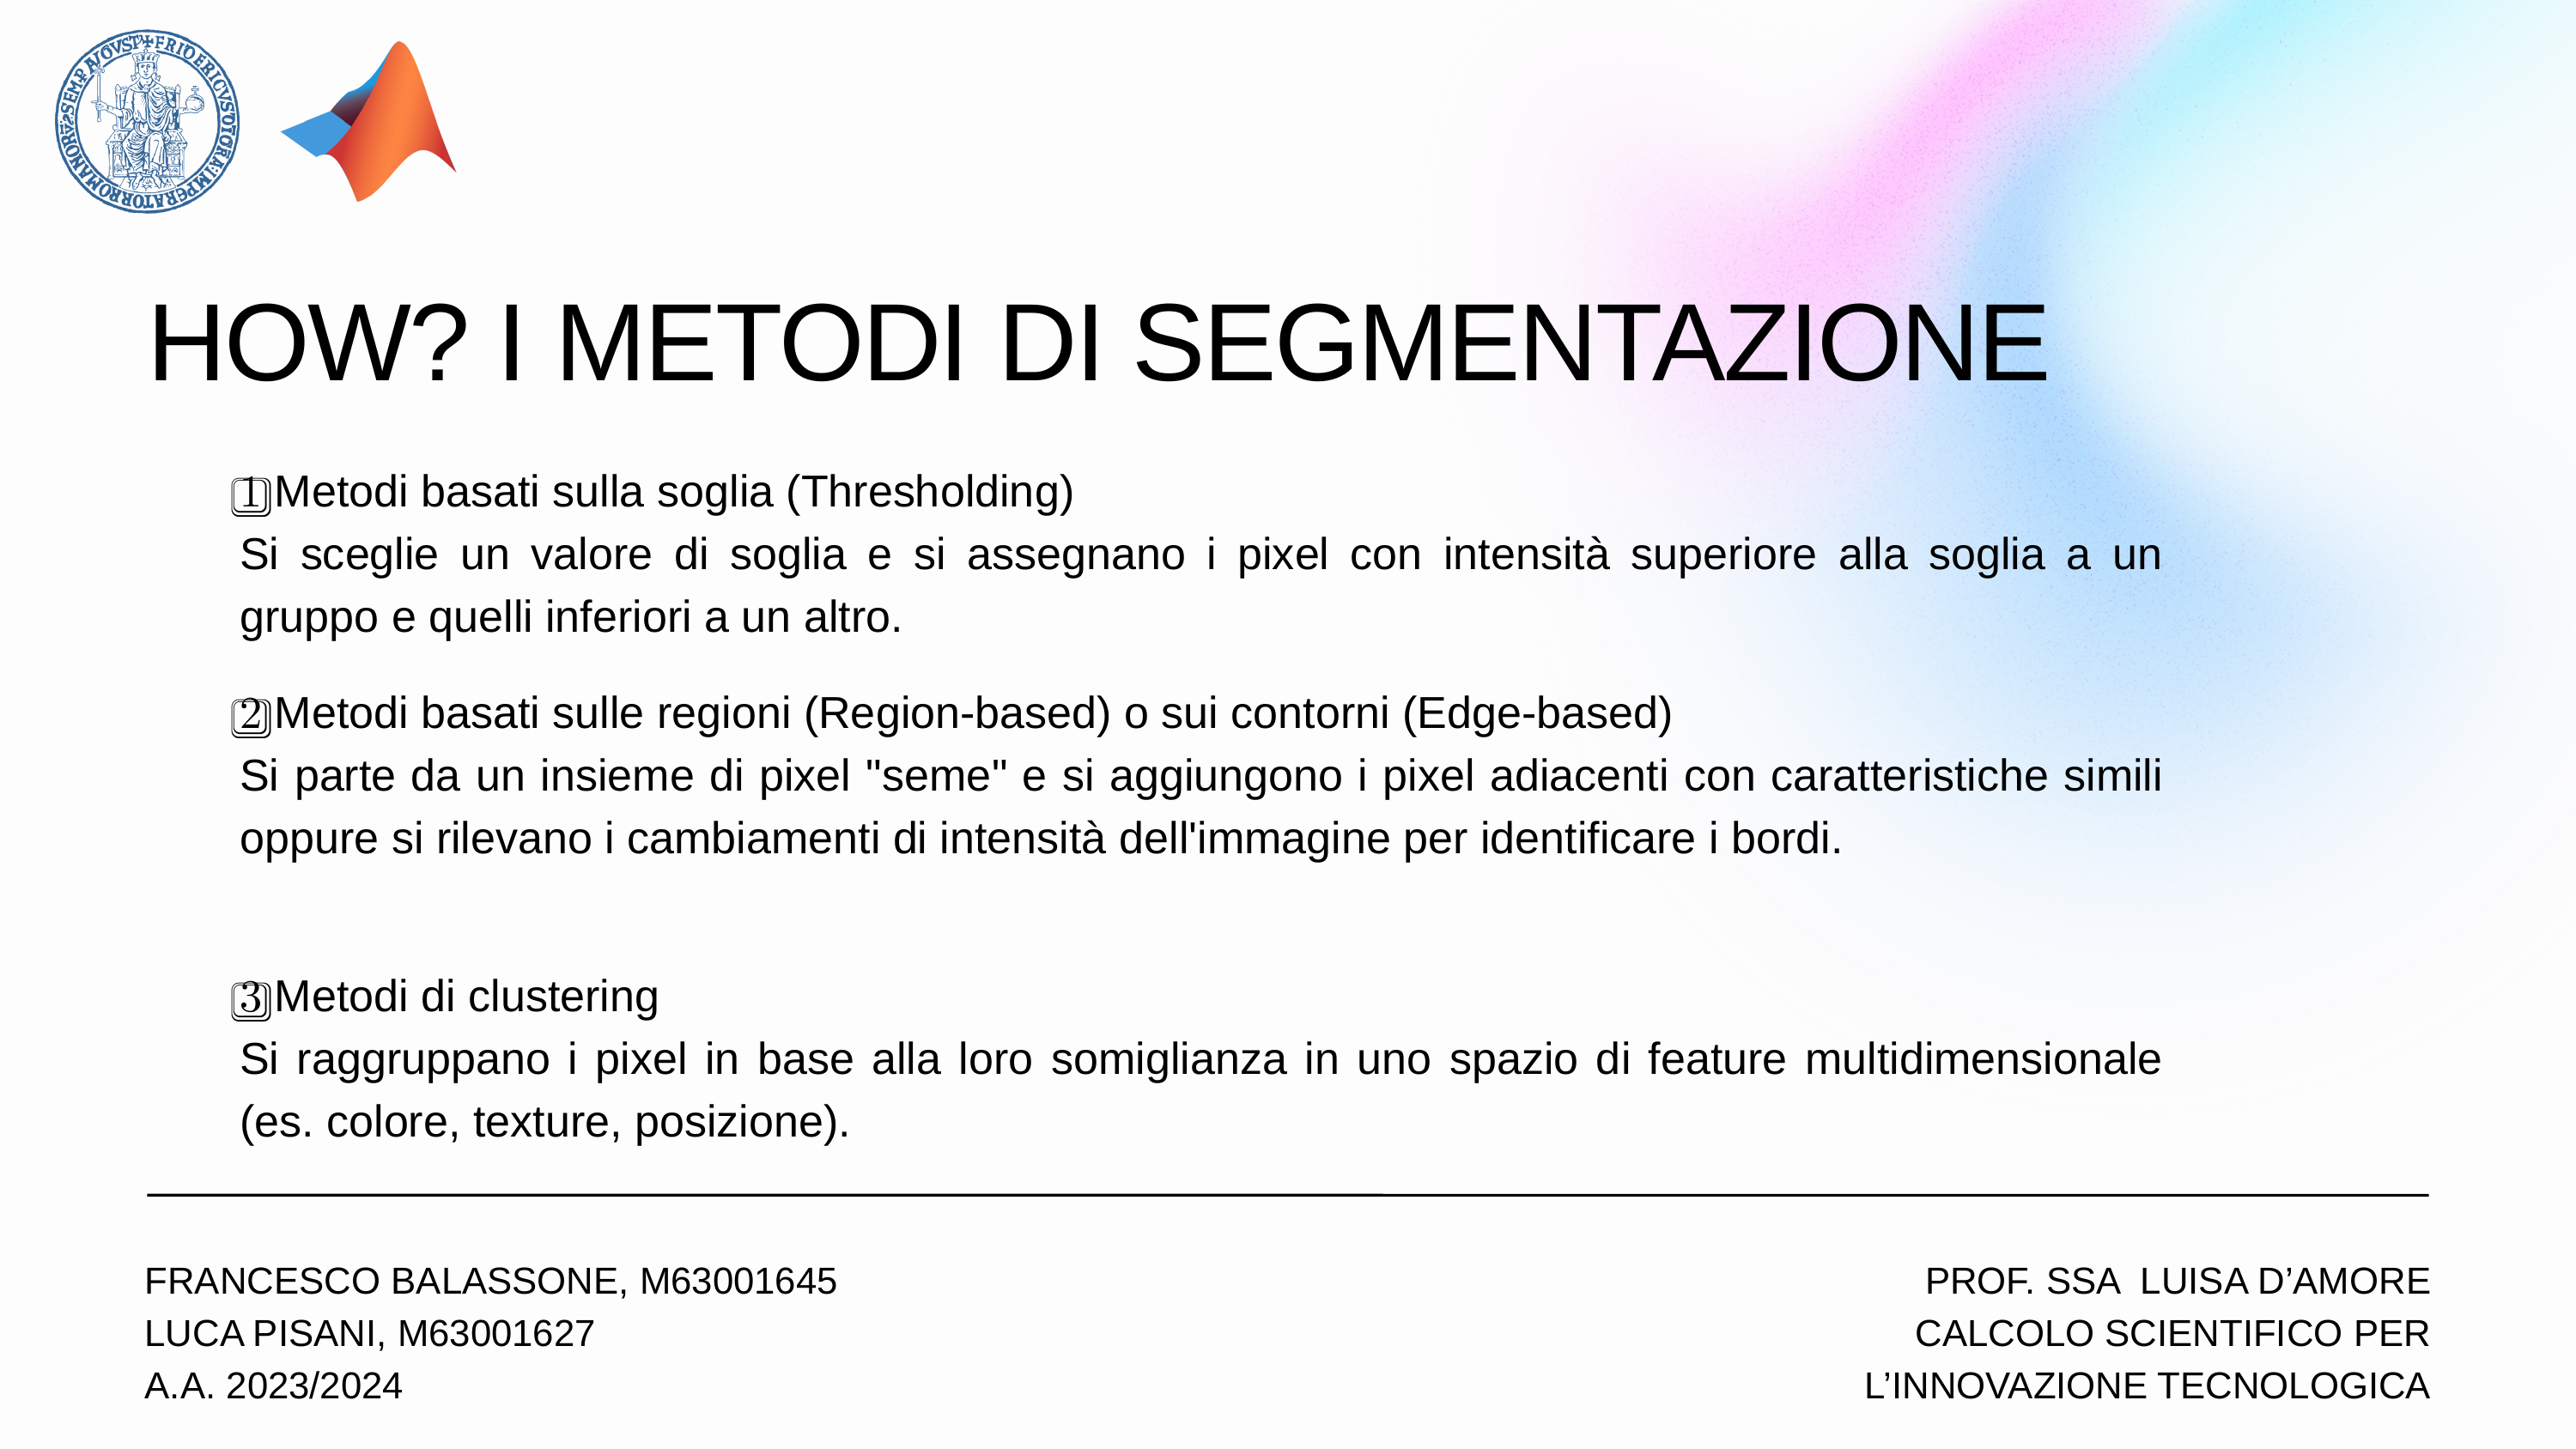

HOW? I METODI DI SEGMENTAZIONE
1️⃣ Metodi basati sulla soglia (Thresholding)
Si sceglie un valore di soglia e si assegnano i pixel con intensità superiore alla soglia a un gruppo e quelli inferiori a un altro.
2️⃣ Metodi basati sulle regioni (Region-based) o sui contorni (Edge-based)
Si parte da un insieme di pixel "seme" e si aggiungono i pixel adiacenti con caratteristiche simili oppure si rilevano i cambiamenti di intensità dell'immagine per identificare i bordi.
3️⃣ Metodi di clustering
Si raggruppano i pixel in base alla loro somiglianza in uno spazio di feature multidimensionale (es. colore, texture, posizione).

FRANCESCO BALASSONE, M63001645
LUCA PISANI, M63001627
A.A. 2023/2024
PROF. SSA  LUISA D’AMORE
CALCOLO SCIENTIFICO PER L’INNOVAZIONE TECNOLOGICA